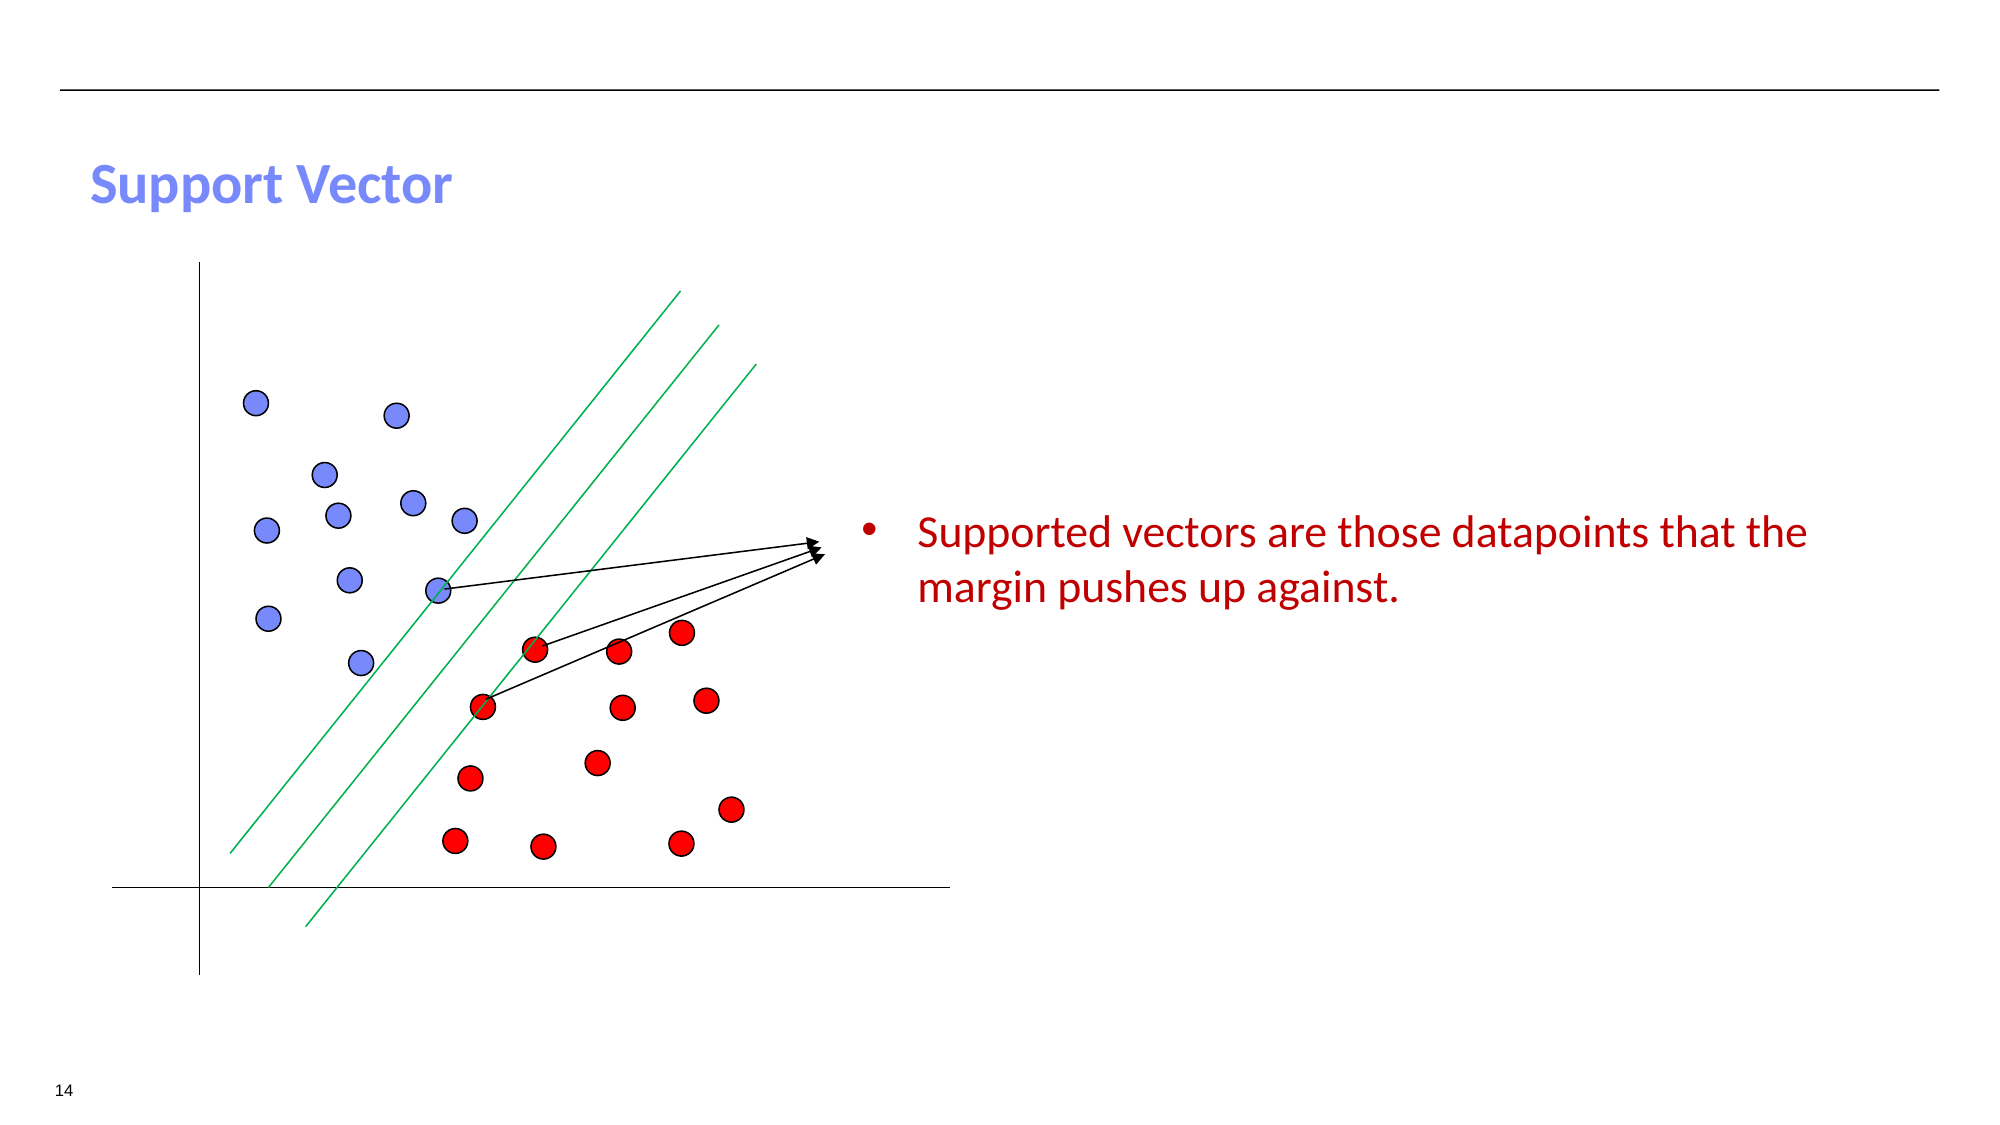

Support Vector

Supported vectors are those datapoints that the margin pushes up against.

14